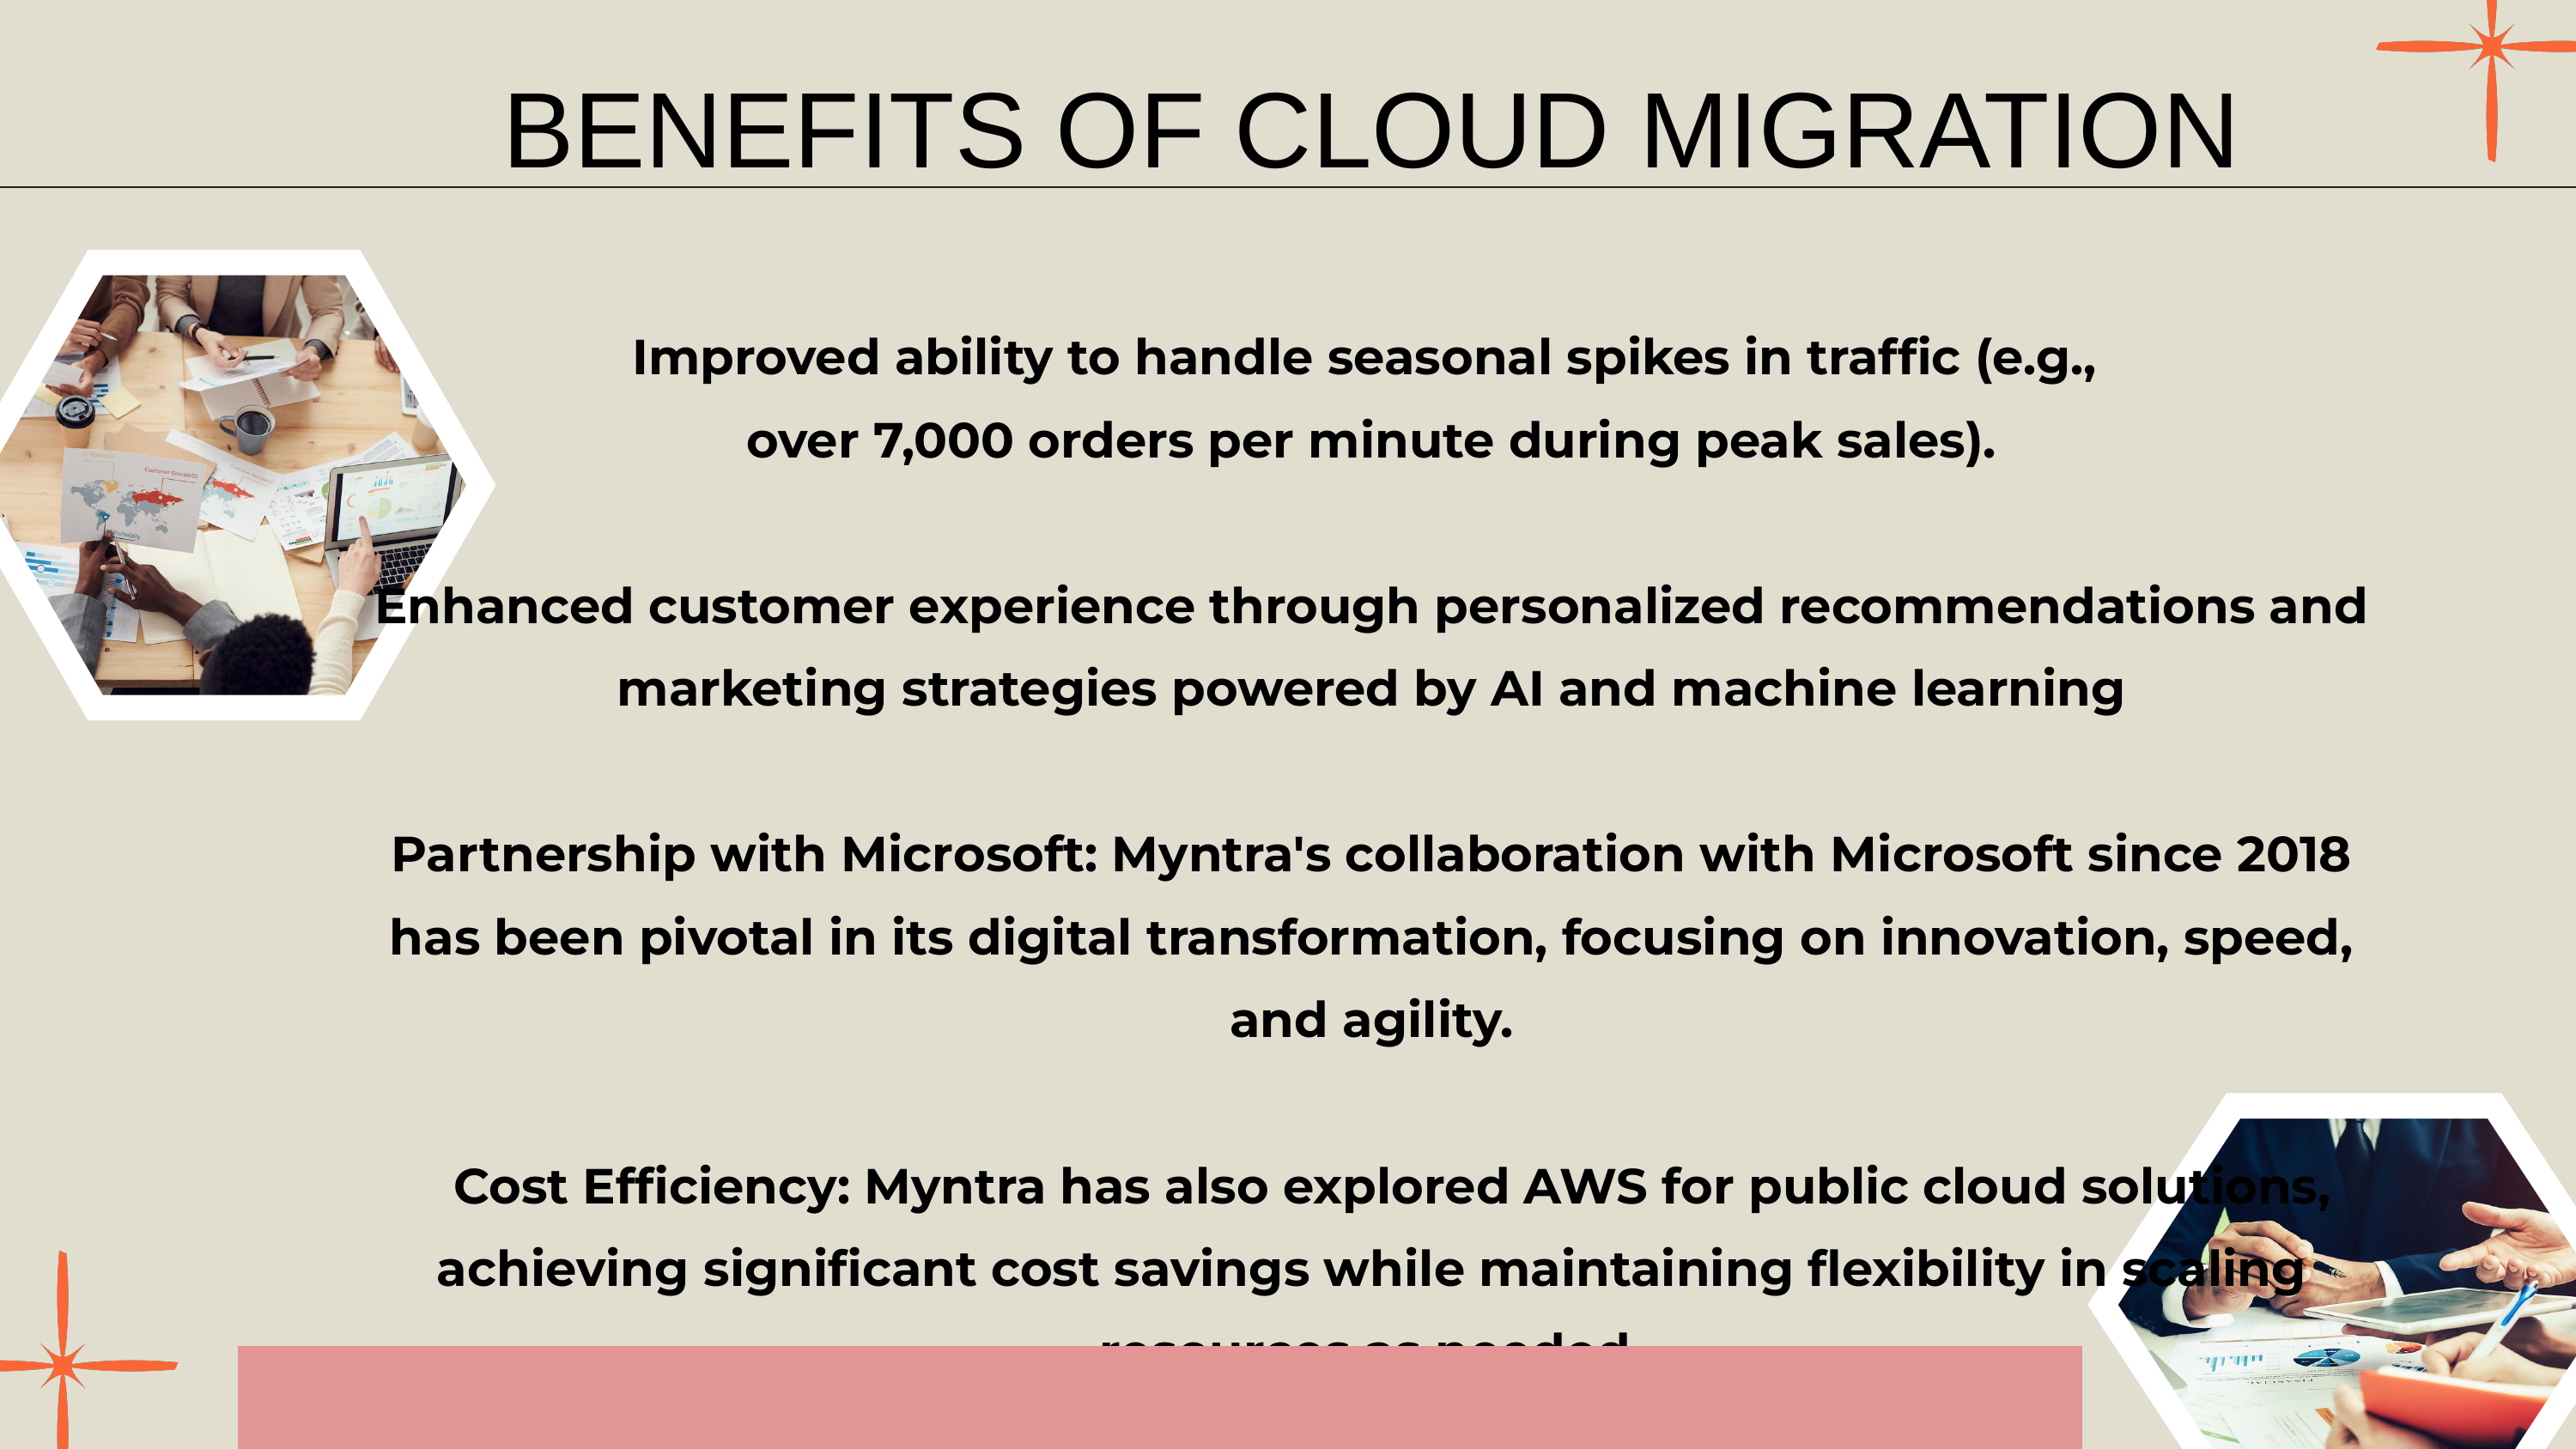

BENEFITS OF CLOUD MIGRATION

Improved ability to handle seasonal spikes in traffic (e.g.,
over 7,000 orders per minute during peak sales).

Enhanced customer experience through personalized recommendations and marketing strategies powered by AI and machine learning

Partnership with Microsoft: Myntra's collaboration with Microsoft since 2018 has been pivotal in its digital transformation, focusing on innovation, speed, and agility.

   Cost Efficiency: Myntra has also explored AWS for public cloud solutions, achieving significant cost savings while maintaining flexibility in scaling resources as needed.